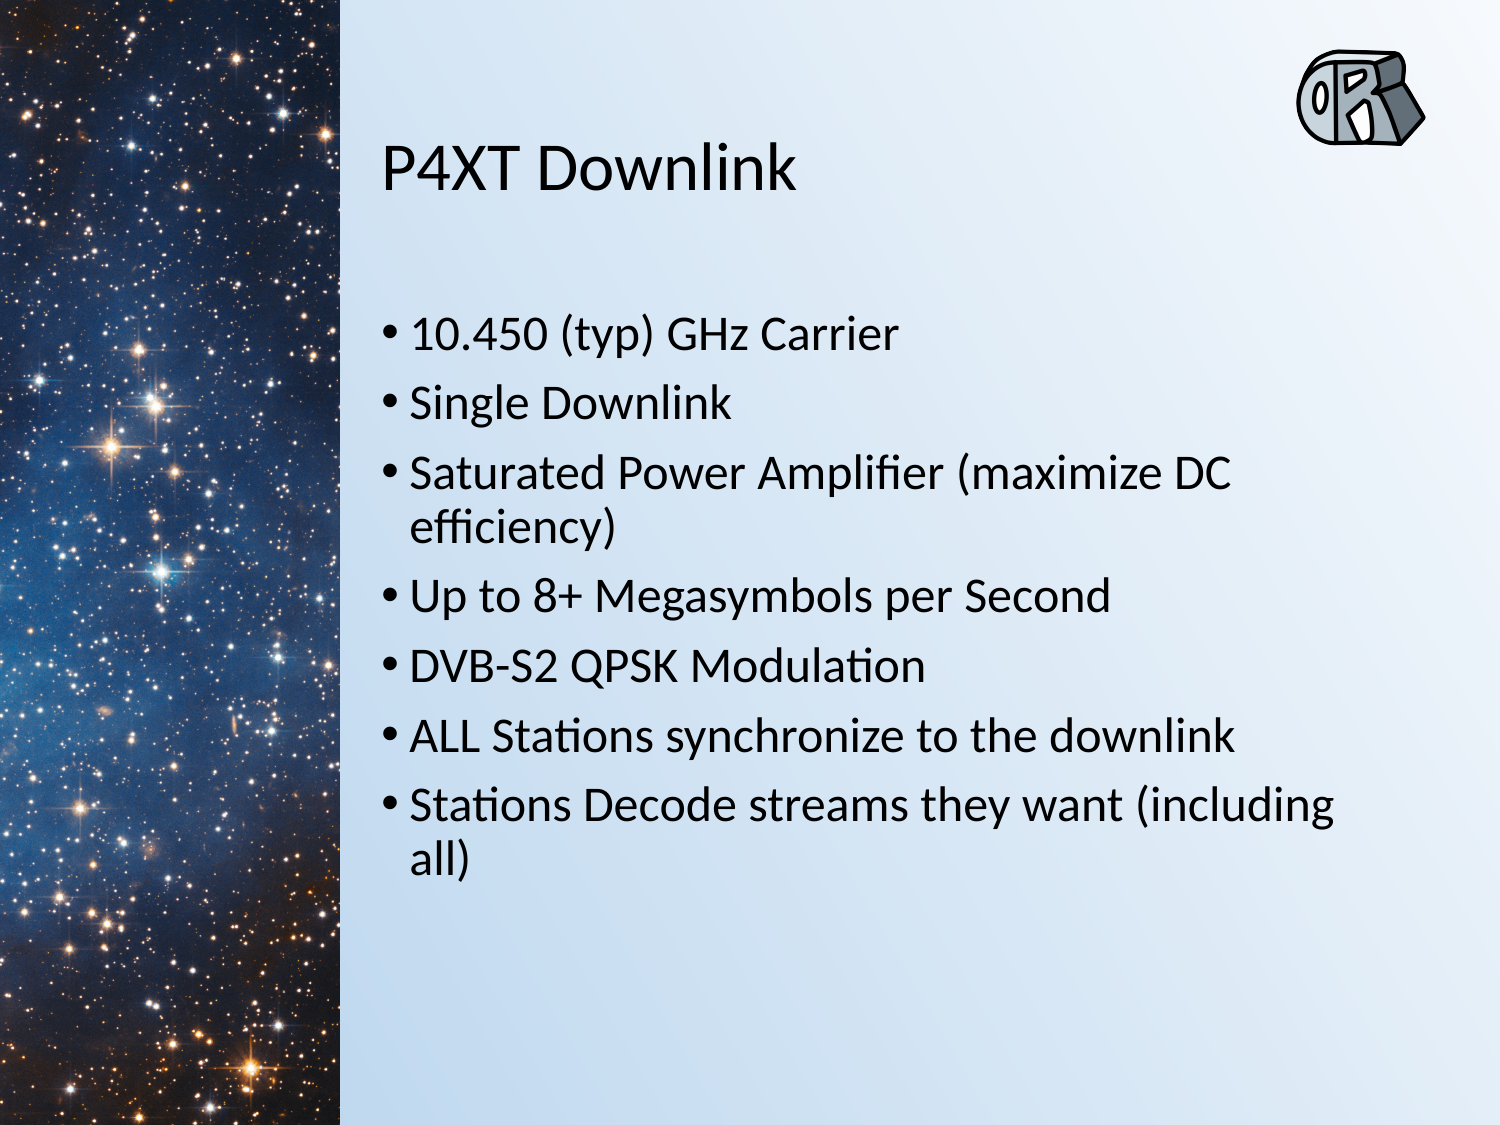

# P4XT Downlink
10.450 (typ) GHz Carrier
Single Downlink
Saturated Power Amplifier (maximize DC efficiency)
Up to 8+ Megasymbols per Second
DVB-S2 QPSK Modulation
ALL Stations synchronize to the downlink
Stations Decode streams they want (including all)